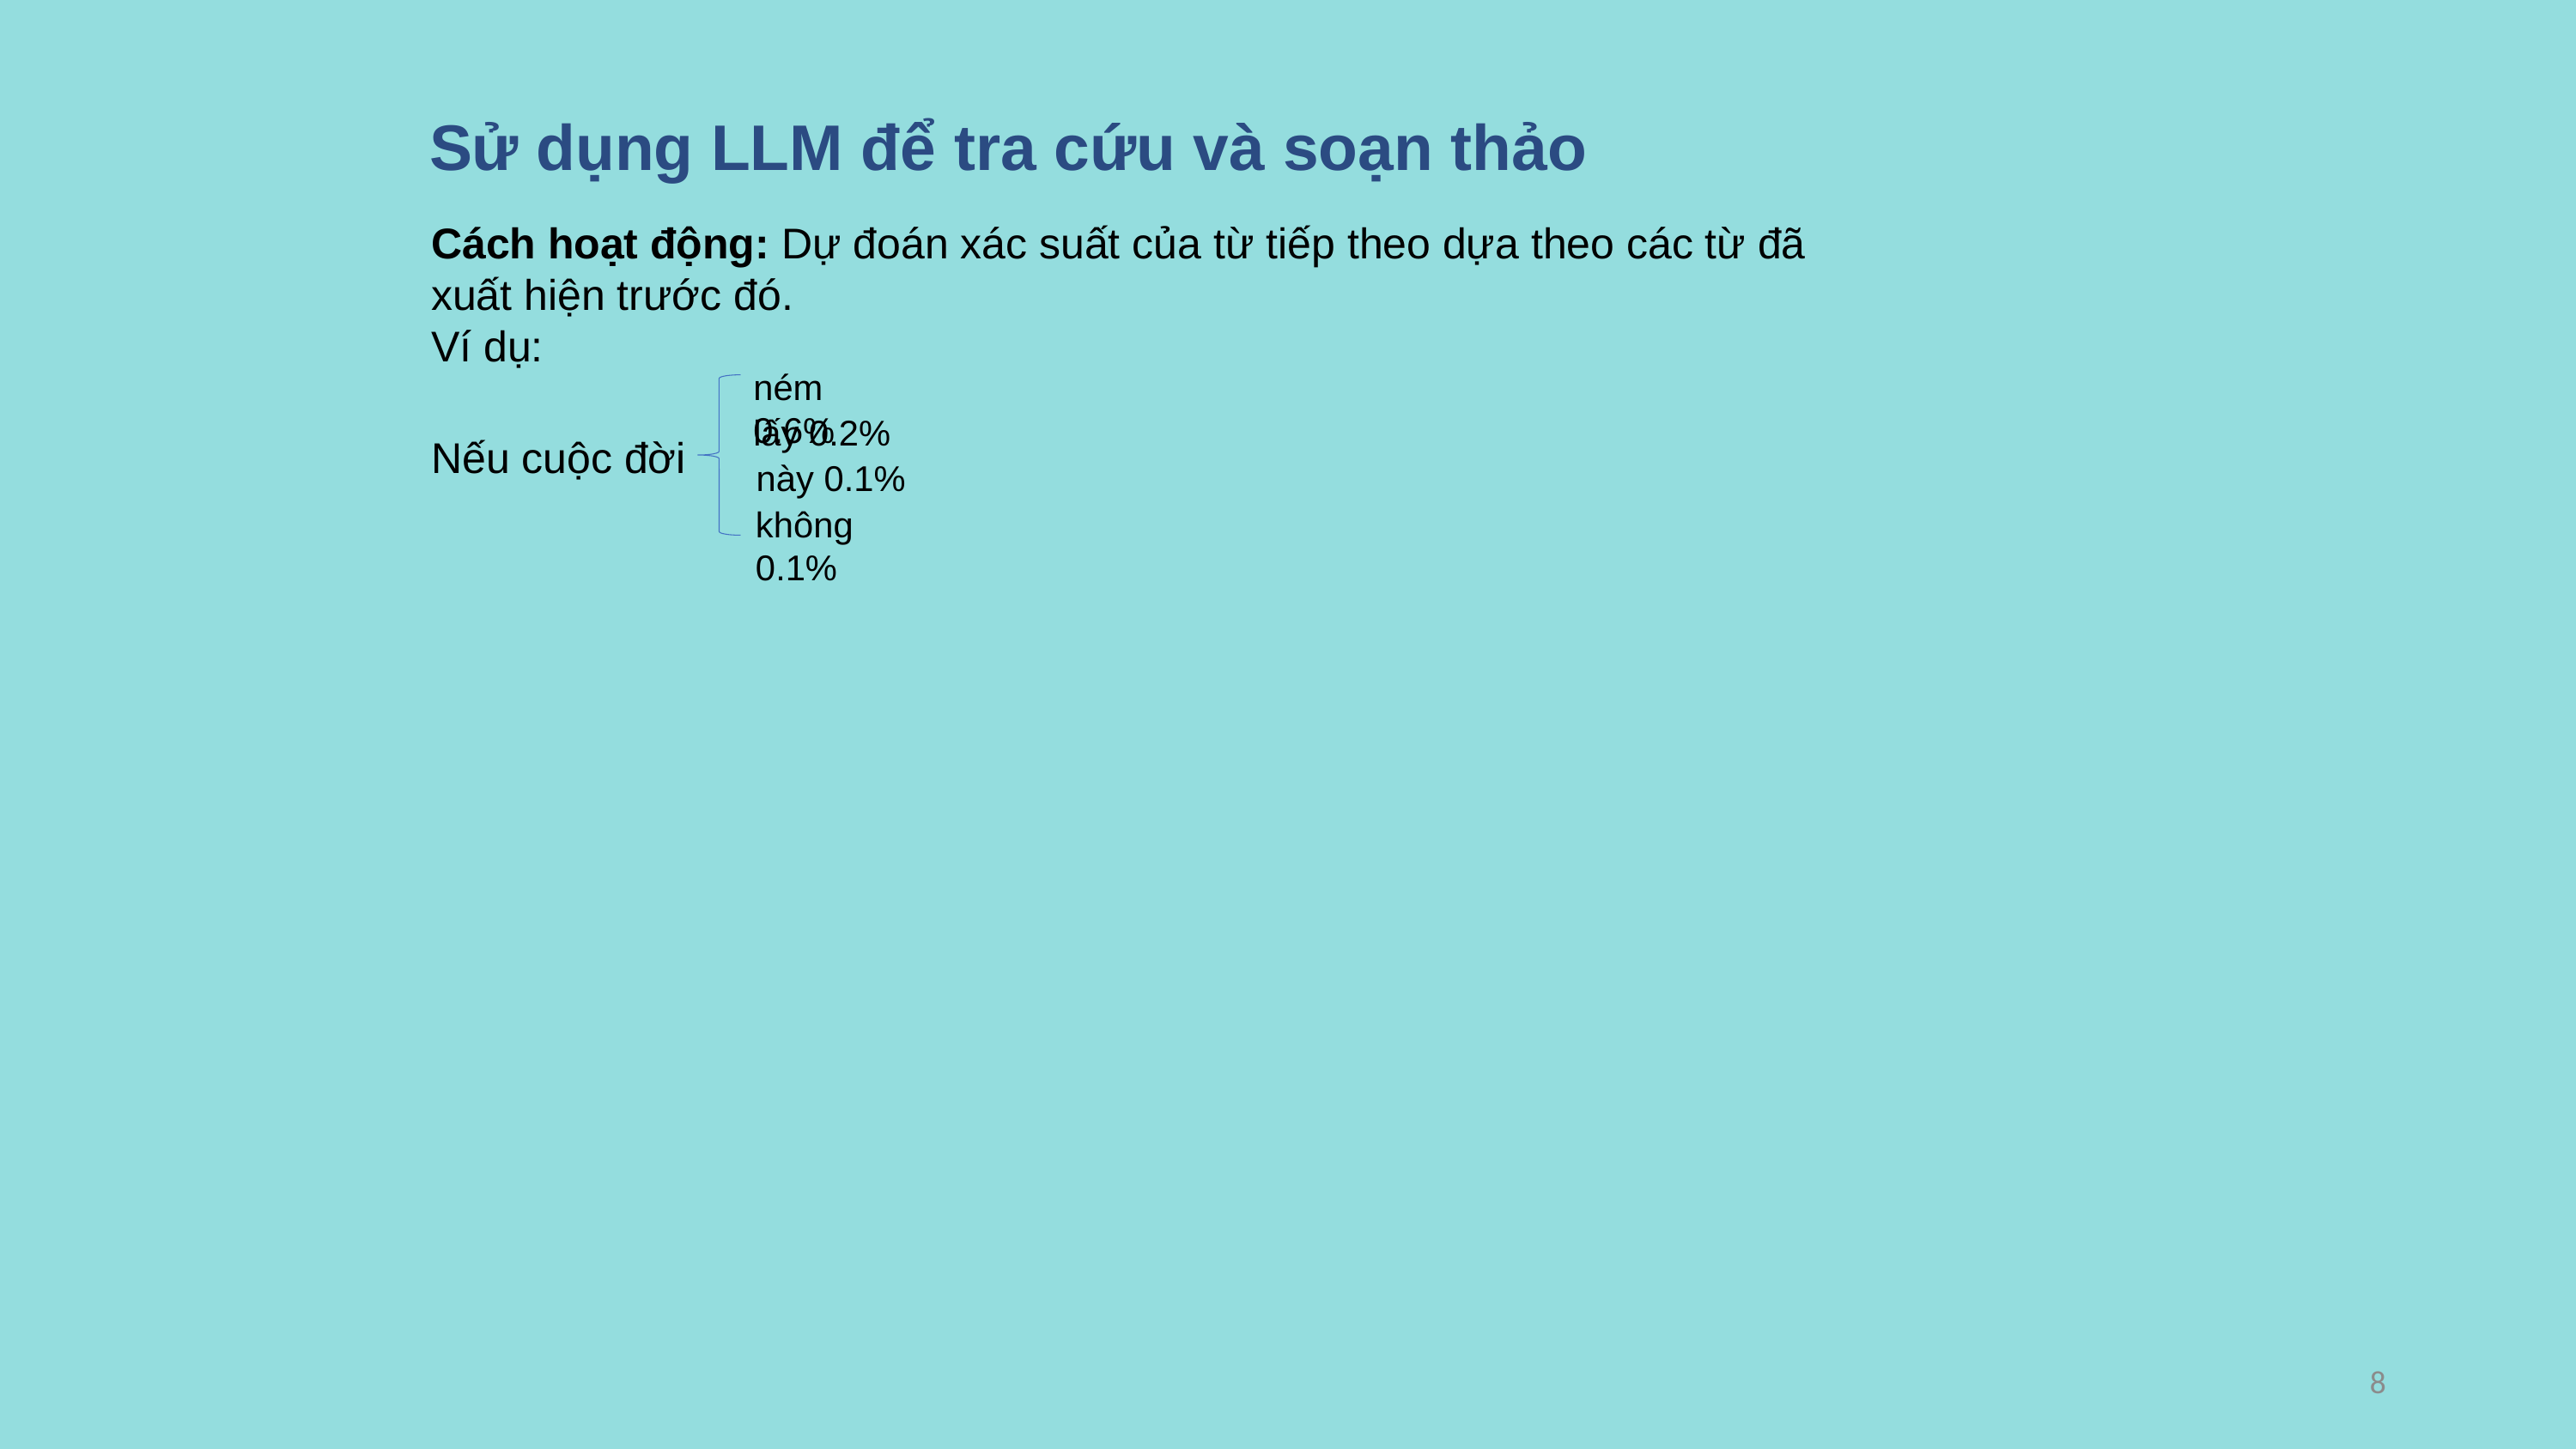

Sử dụng LLM để tra cứu và soạn thảo
Cách hoạt động: Dự đoán xác suất của từ tiếp theo dựa theo các từ đã xuất hiện trước đó.
Ví dụ:
ném 0.6%
lấy 0.2%
này 0.1%
không 0.1%

Nếu cuộc đời
8